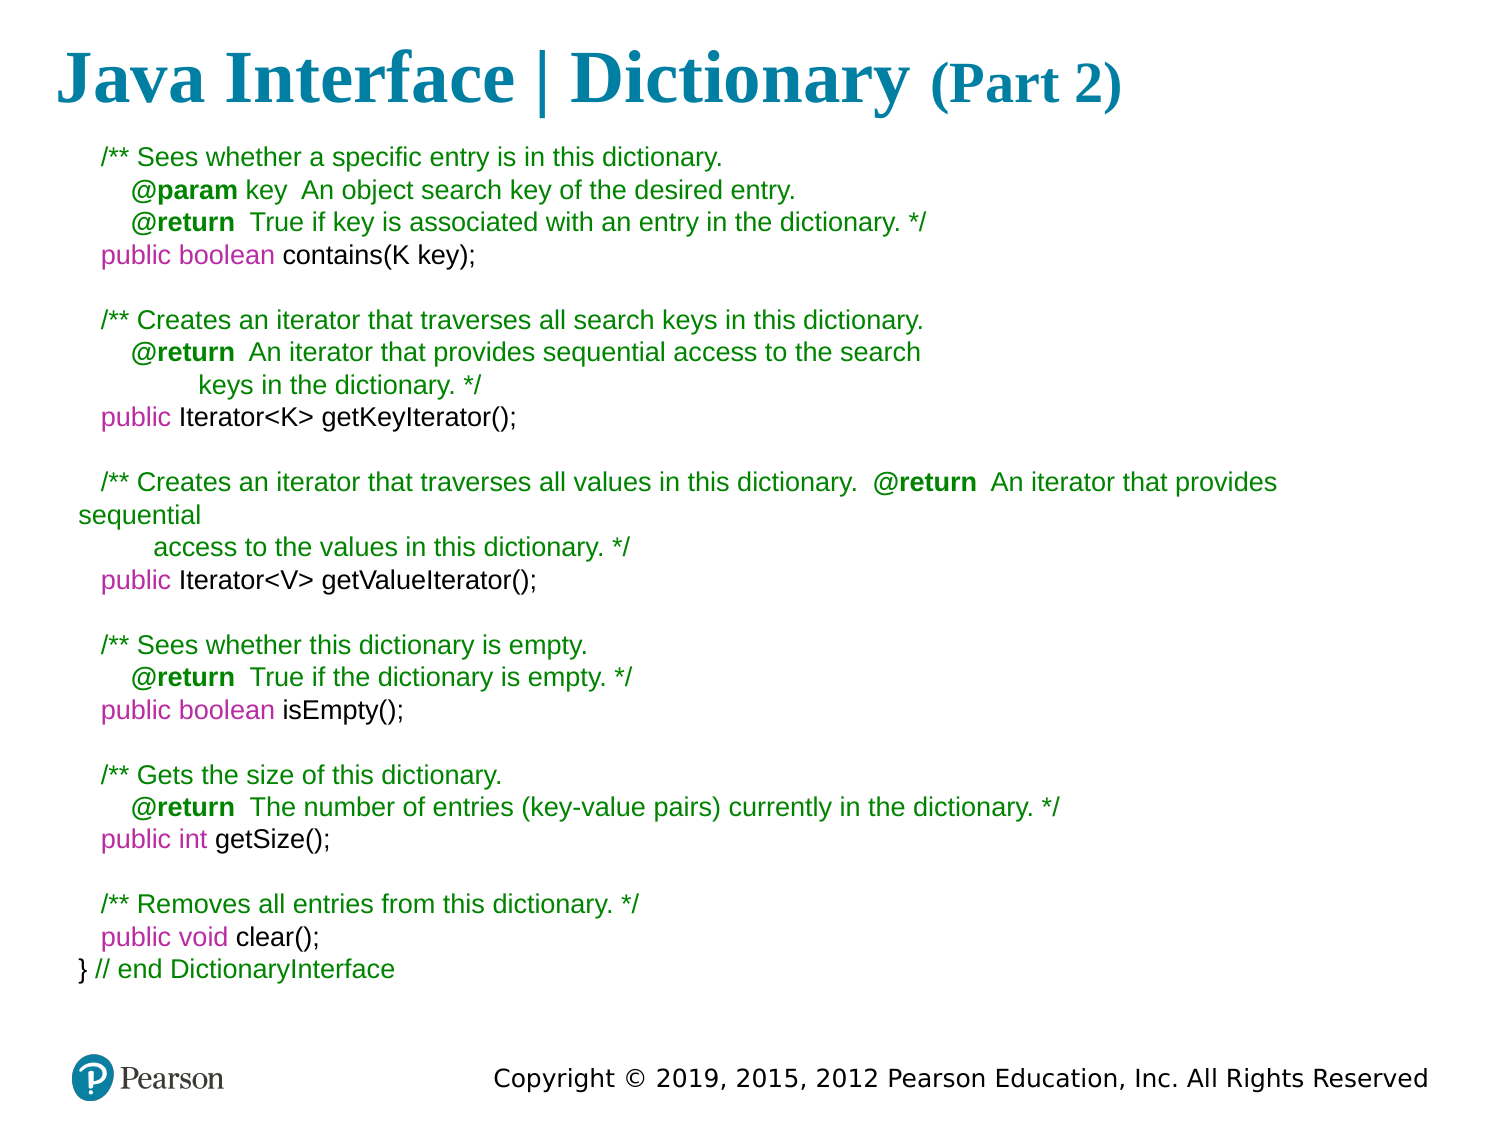

# Java Interface | Dictionary (Part 2)
   /** Sees whether a specific entry is in this dictionary.
       @param key  An object search key of the desired entry.
       @return  True if key is associated with an entry in the dictionary. */
   public boolean contains(K key);

   /** Creates an iterator that traverses all search keys in this dictionary.
       @return  An iterator that provides sequential access to the search
                keys in the dictionary. */
   public Iterator<K> getKeyIterator();

   /** Creates an iterator that traverses all values in this dictionary.  @return  An iterator that provides sequential
          access to the values in this dictionary. */
   public Iterator<V> getValueIterator();

   /** Sees whether this dictionary is empty.
       @return  True if the dictionary is empty. */
   public boolean isEmpty();

   /** Gets the size of this dictionary.
       @return  The number of entries (key-value pairs) currently in the dictionary. */
   public int getSize();

   /** Removes all entries from this dictionary. */
   public void clear();
} // end DictionaryInterface